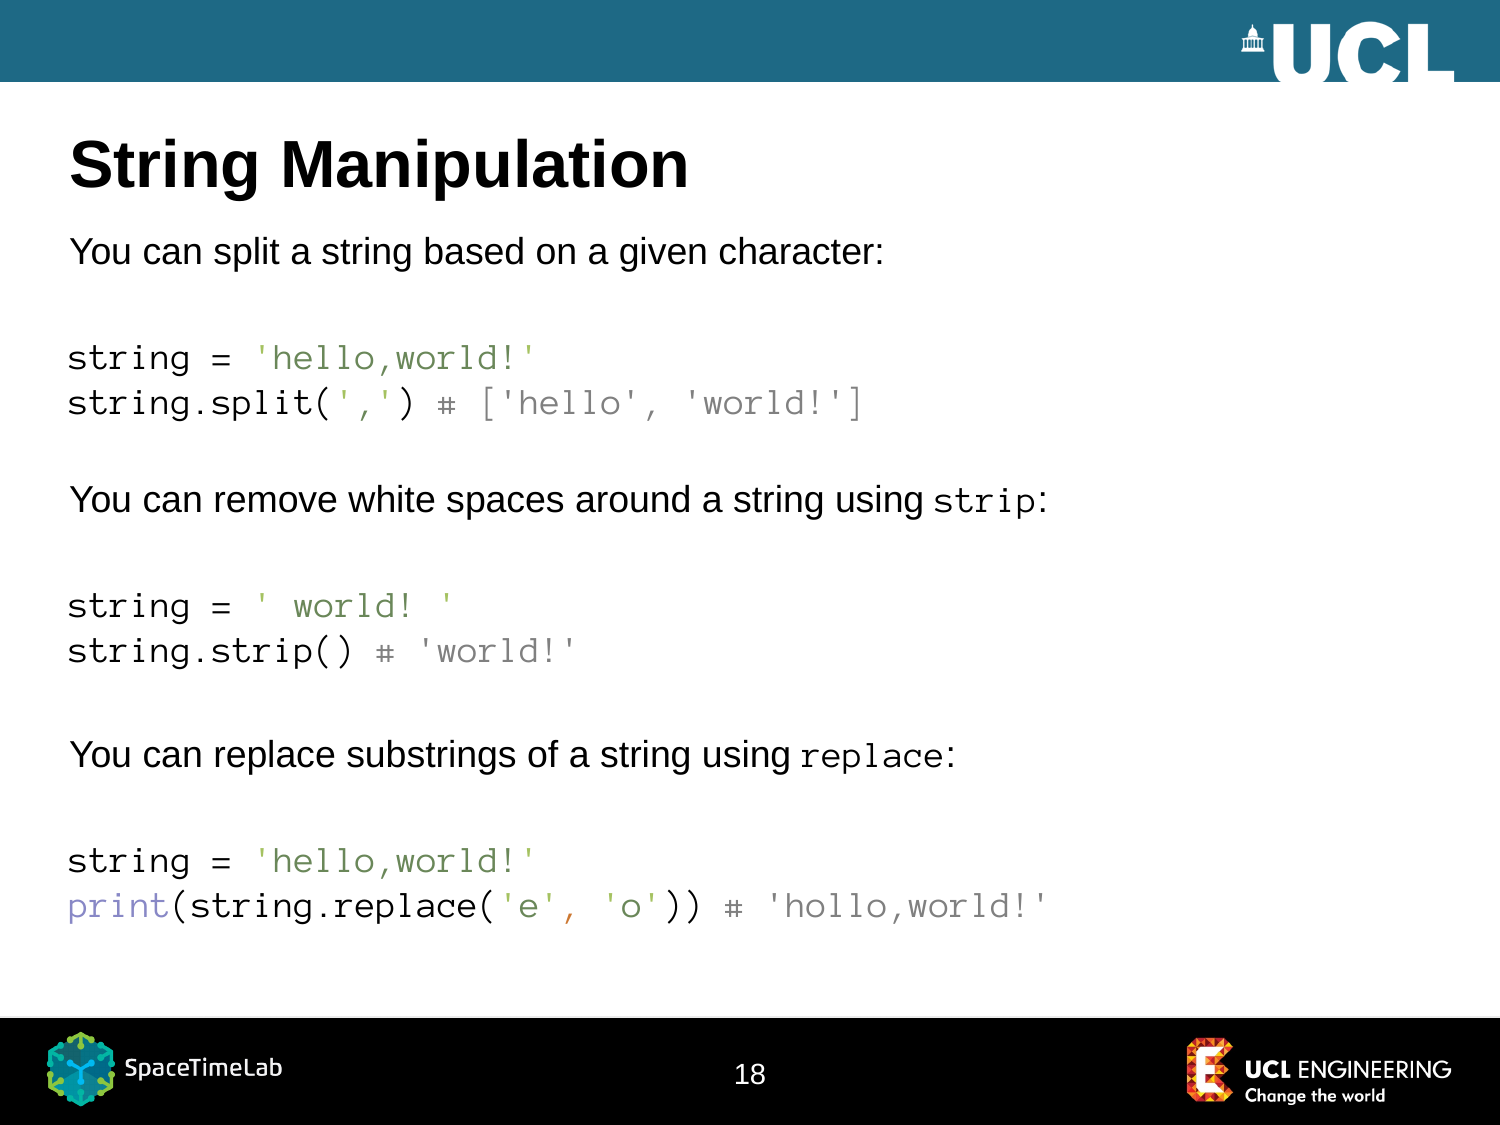

# String Manipulation
You can split a string based on a given character:

string = 'hello,world!'
string.split(',') # ['hello', 'world!']
You can remove white spaces around a string using strip:

string = ' world! '
string.strip() # 'world!'

You can replace substrings of a string using replace:

string = 'hello,world!'
print(string.replace('e', 'o')) # 'hollo,world!'
19